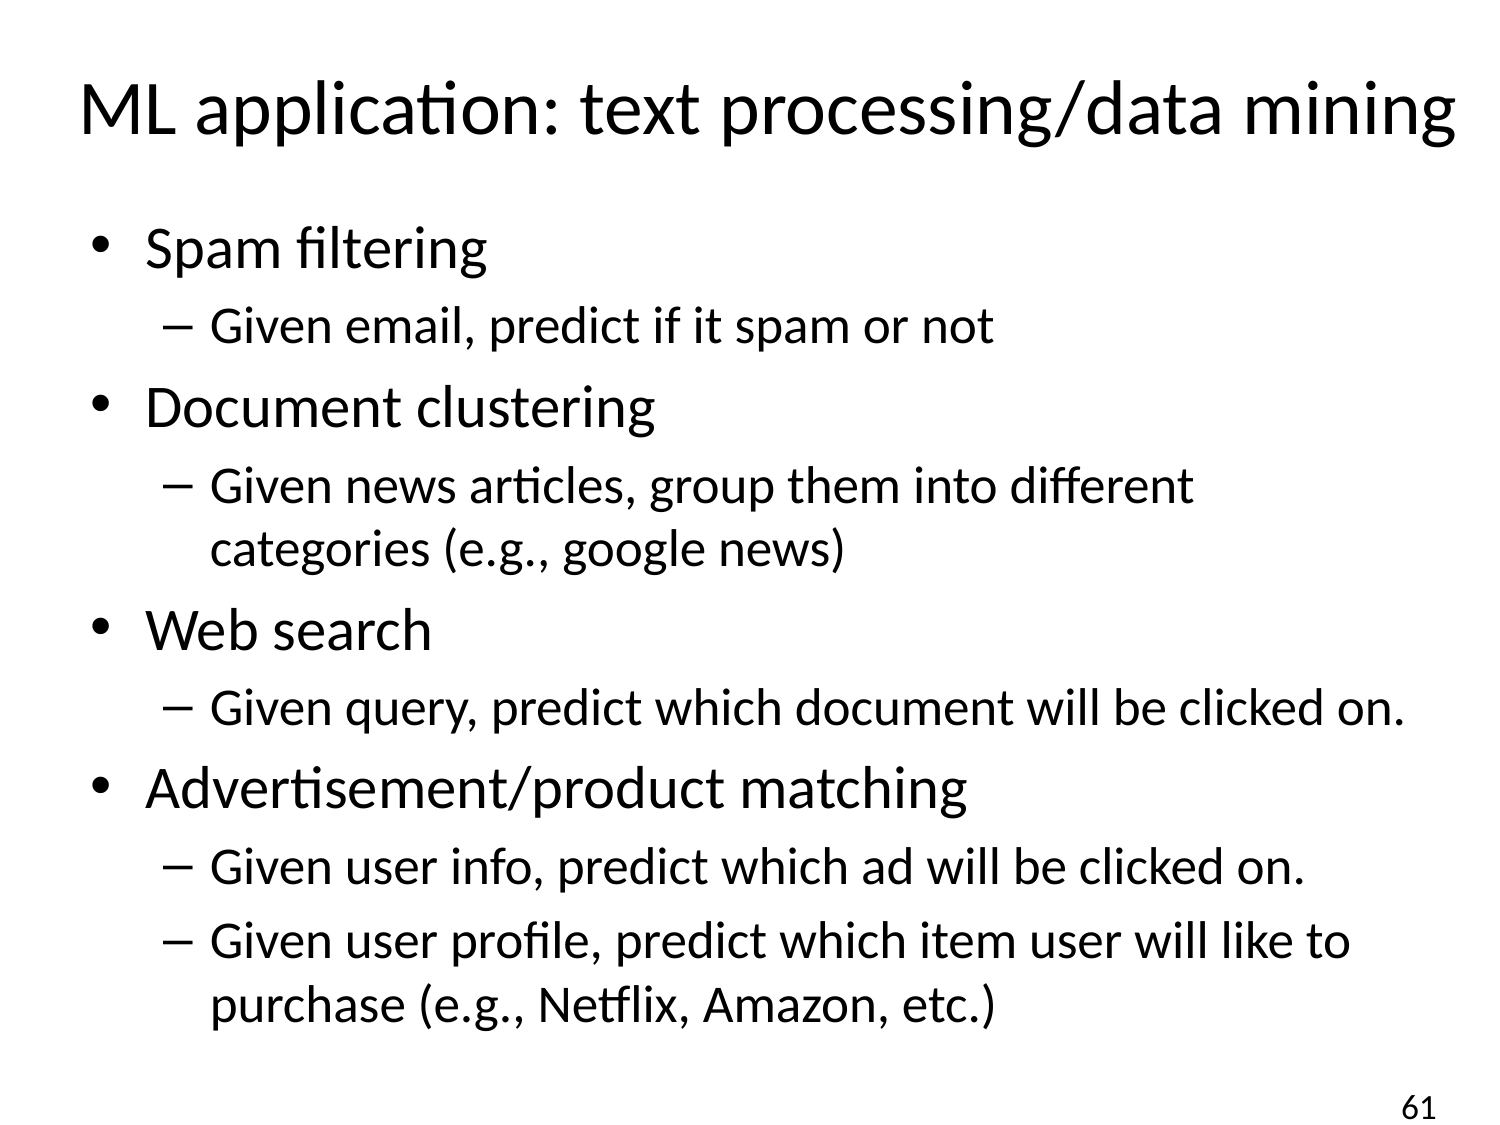

# ML application: text processing/data mining
Spam filtering
Given email, predict if it spam or not
Document clustering
Given news articles, group them into different categories (e.g., google news)
Web search
Given query, predict which document will be clicked on.
Advertisement/product matching
Given user info, predict which ad will be clicked on.
Given user profile, predict which item user will like to purchase (e.g., Netflix, Amazon, etc.)